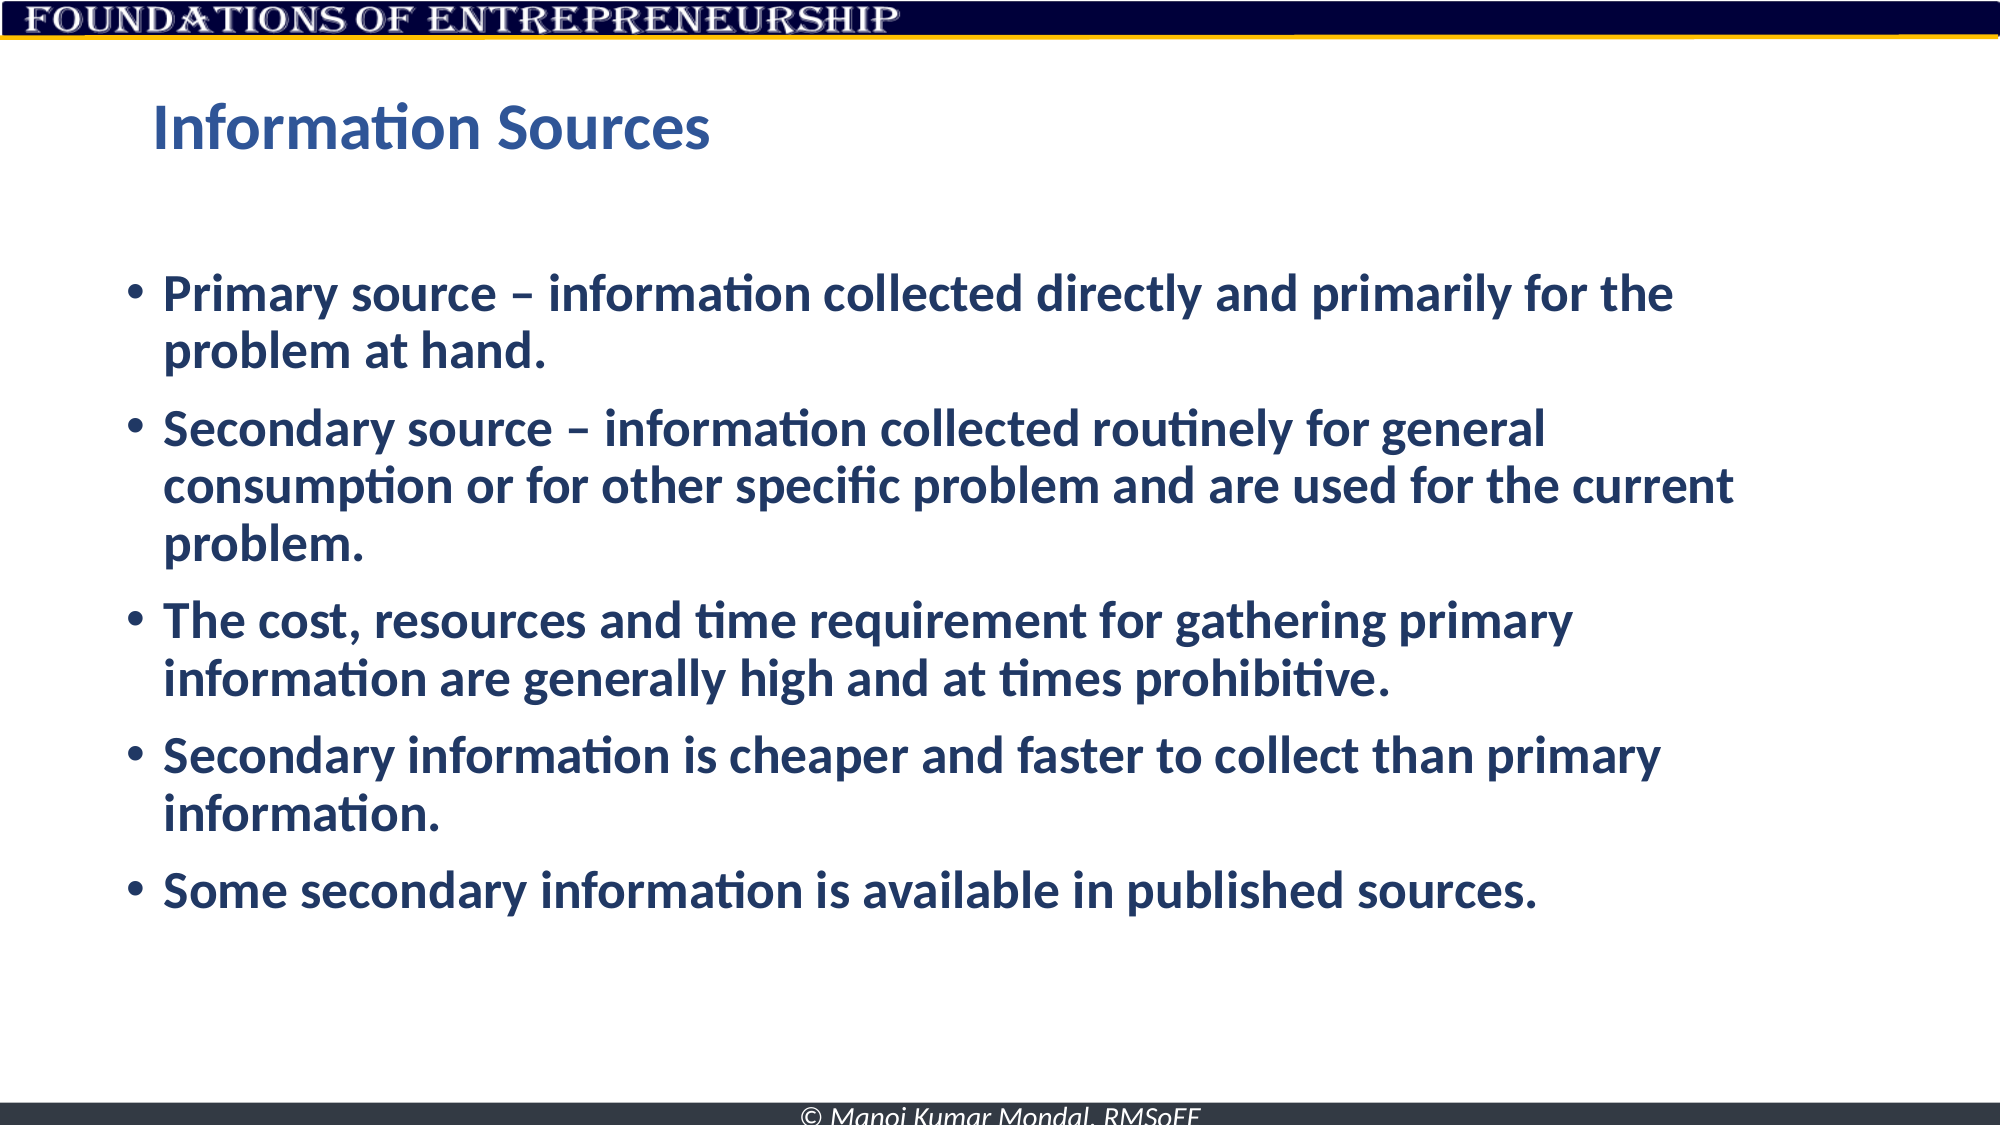

# Information Sources
Primary source – information collected directly and primarily for the problem at hand.
Secondary source – information collected routinely for general consumption or for other specific problem and are used for the current problem.
The cost, resources and time requirement for gathering primary information are generally high and at times prohibitive.
Secondary information is cheaper and faster to collect than primary information.
Some secondary information is available in published sources.